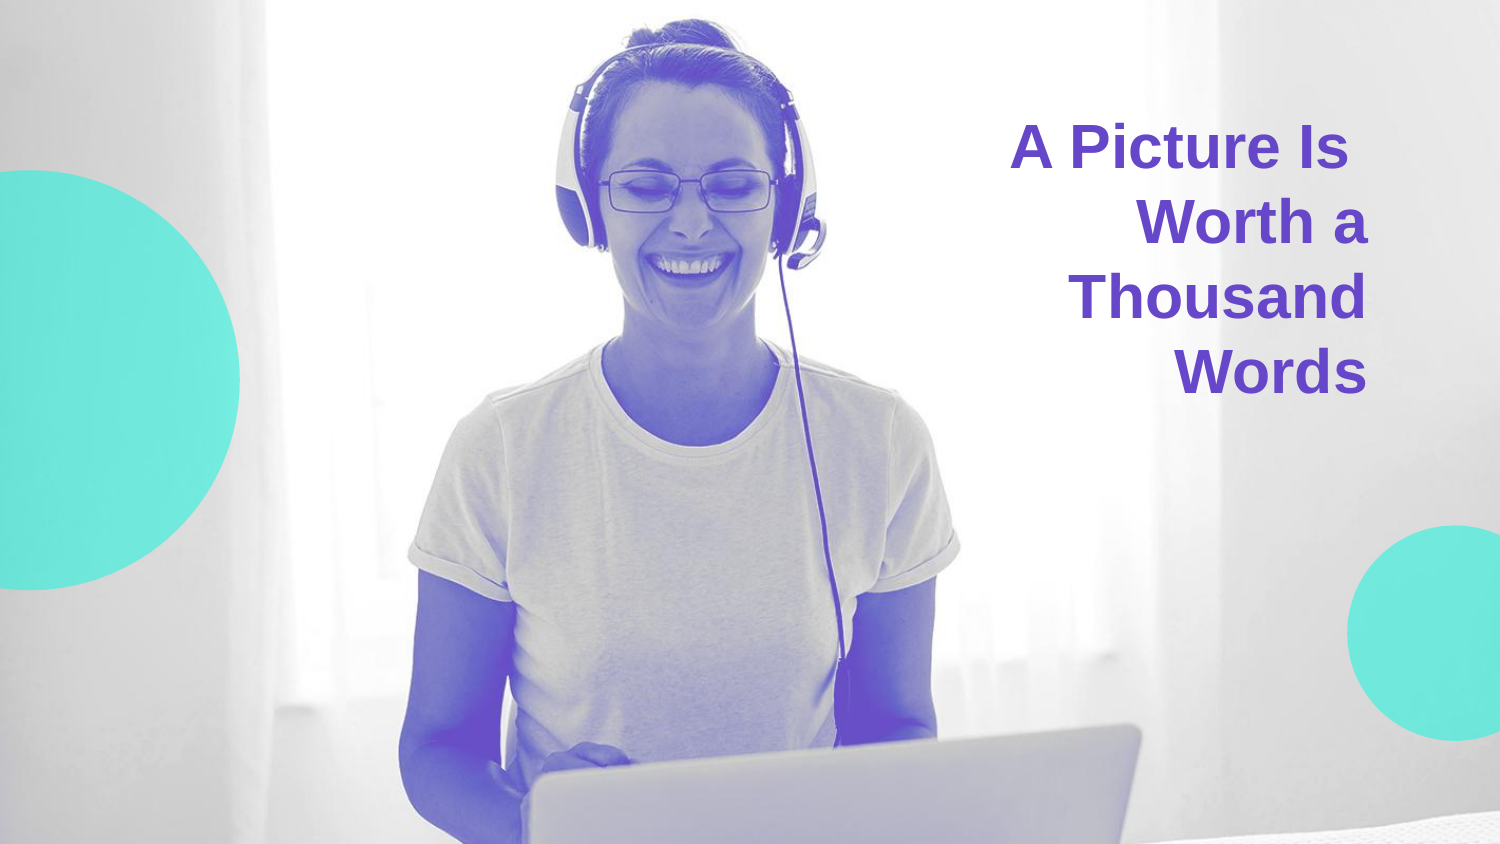

A Picture Is
Worth a Thousand Words